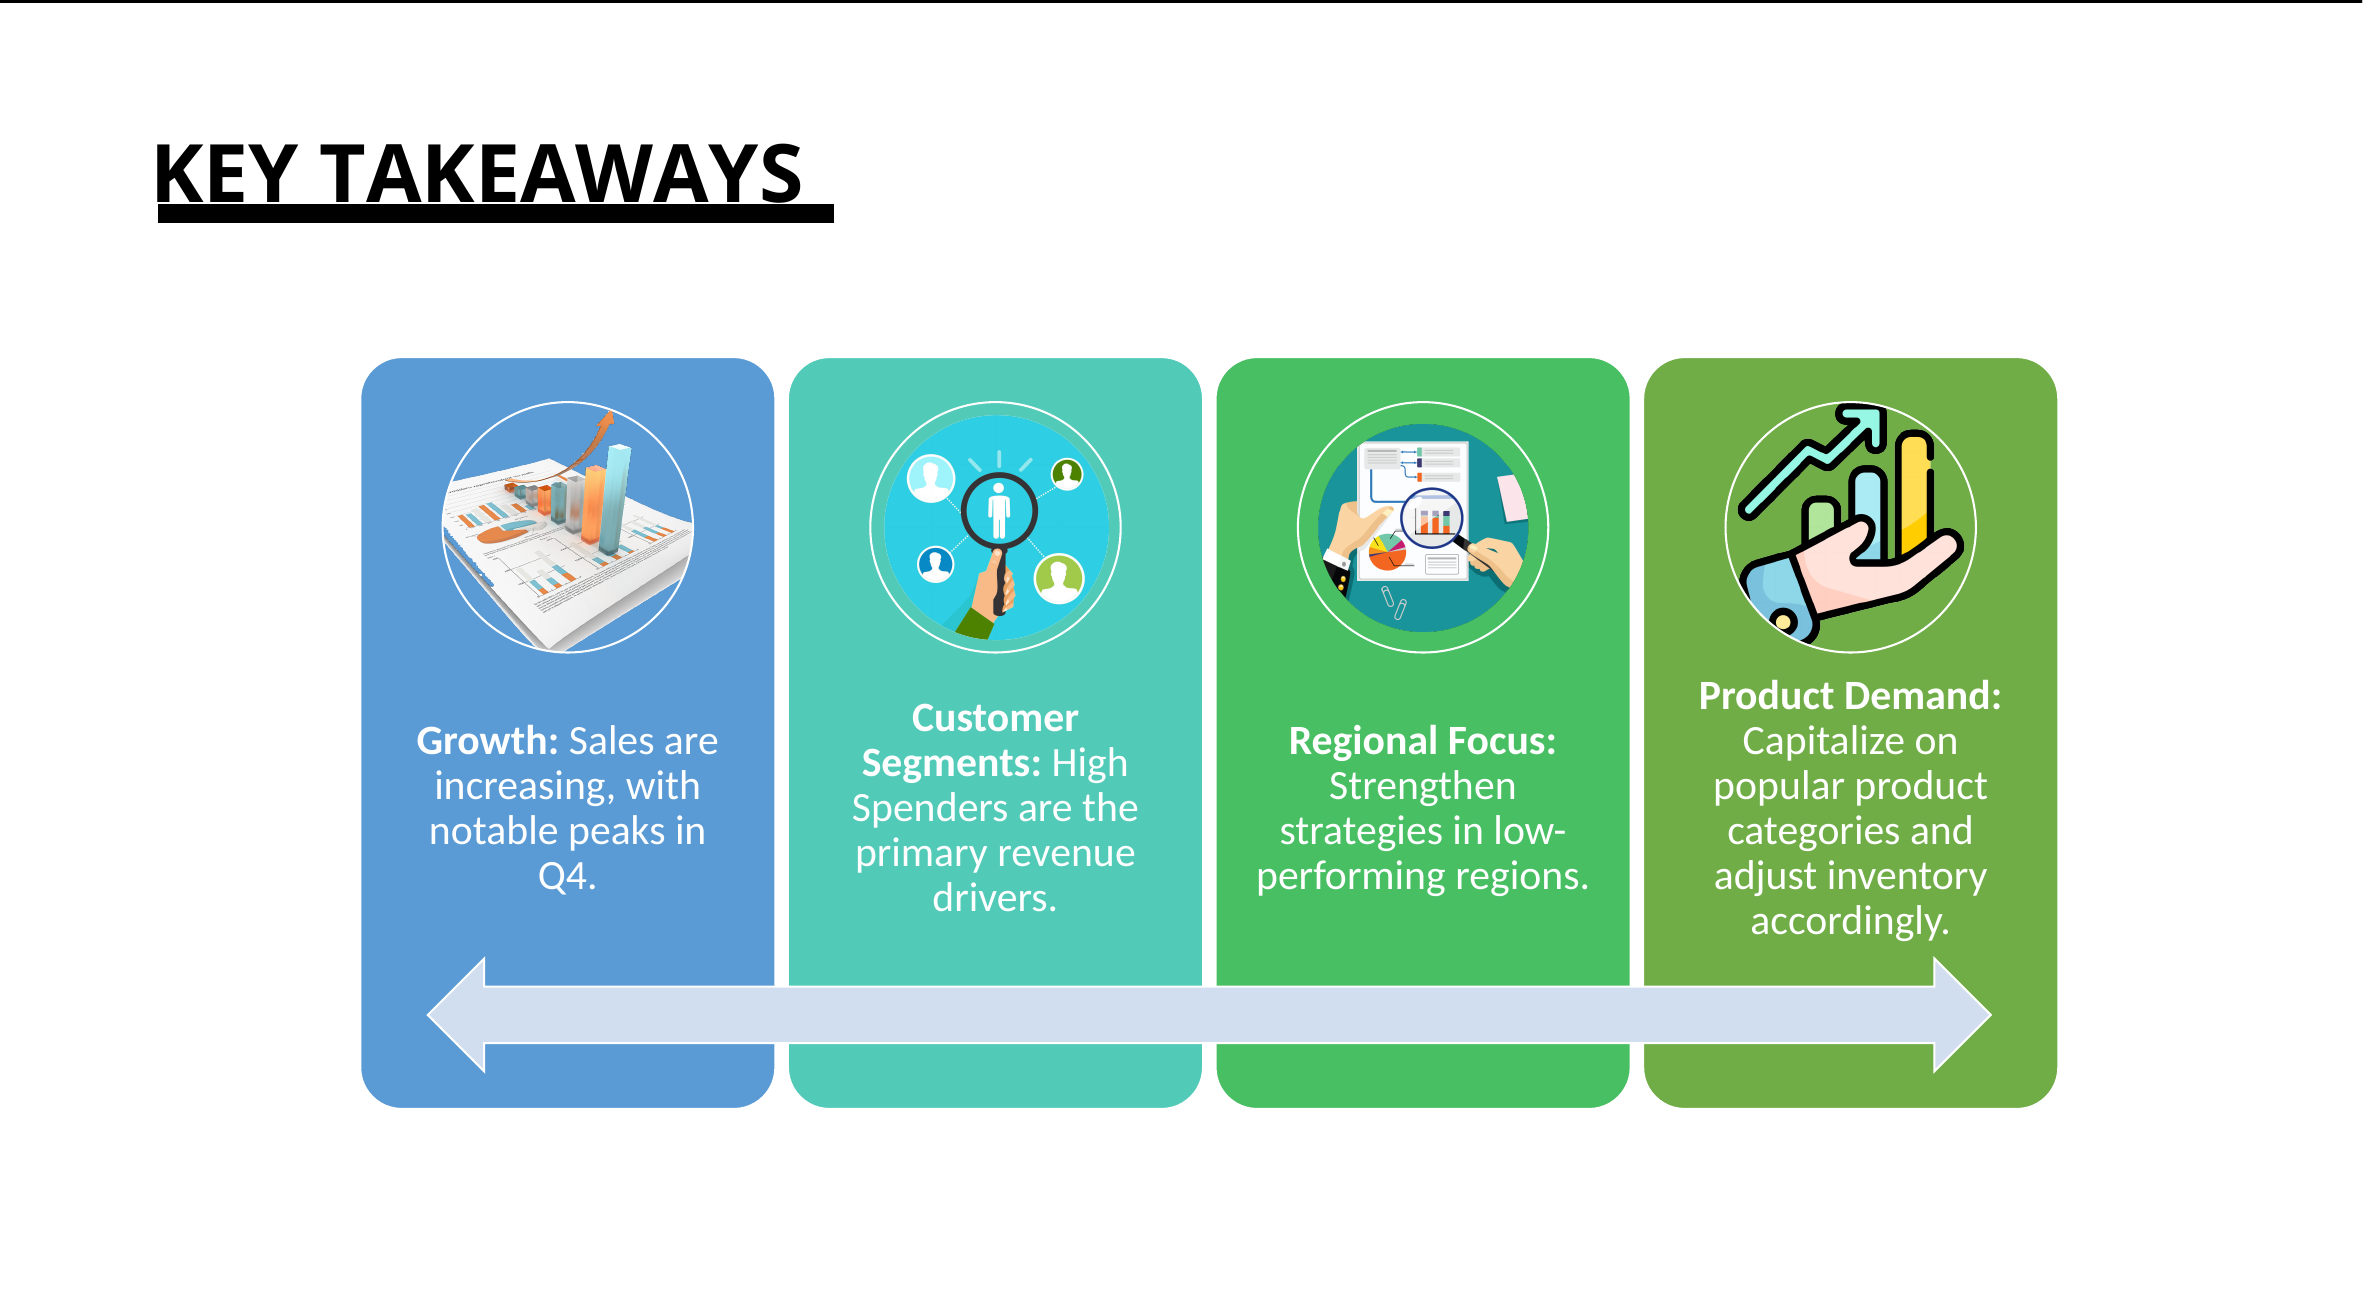

KEY TAKEAWAYS

Growth: Sales are increasing, with notable peaks in Q4.
Customer Segments: High Spenders are the primary revenue drivers.
Regional Focus: Strengthen strategies in low-performing regions.
Product Demand: Capitalize on popular product categories and adjust inventory accordingly.